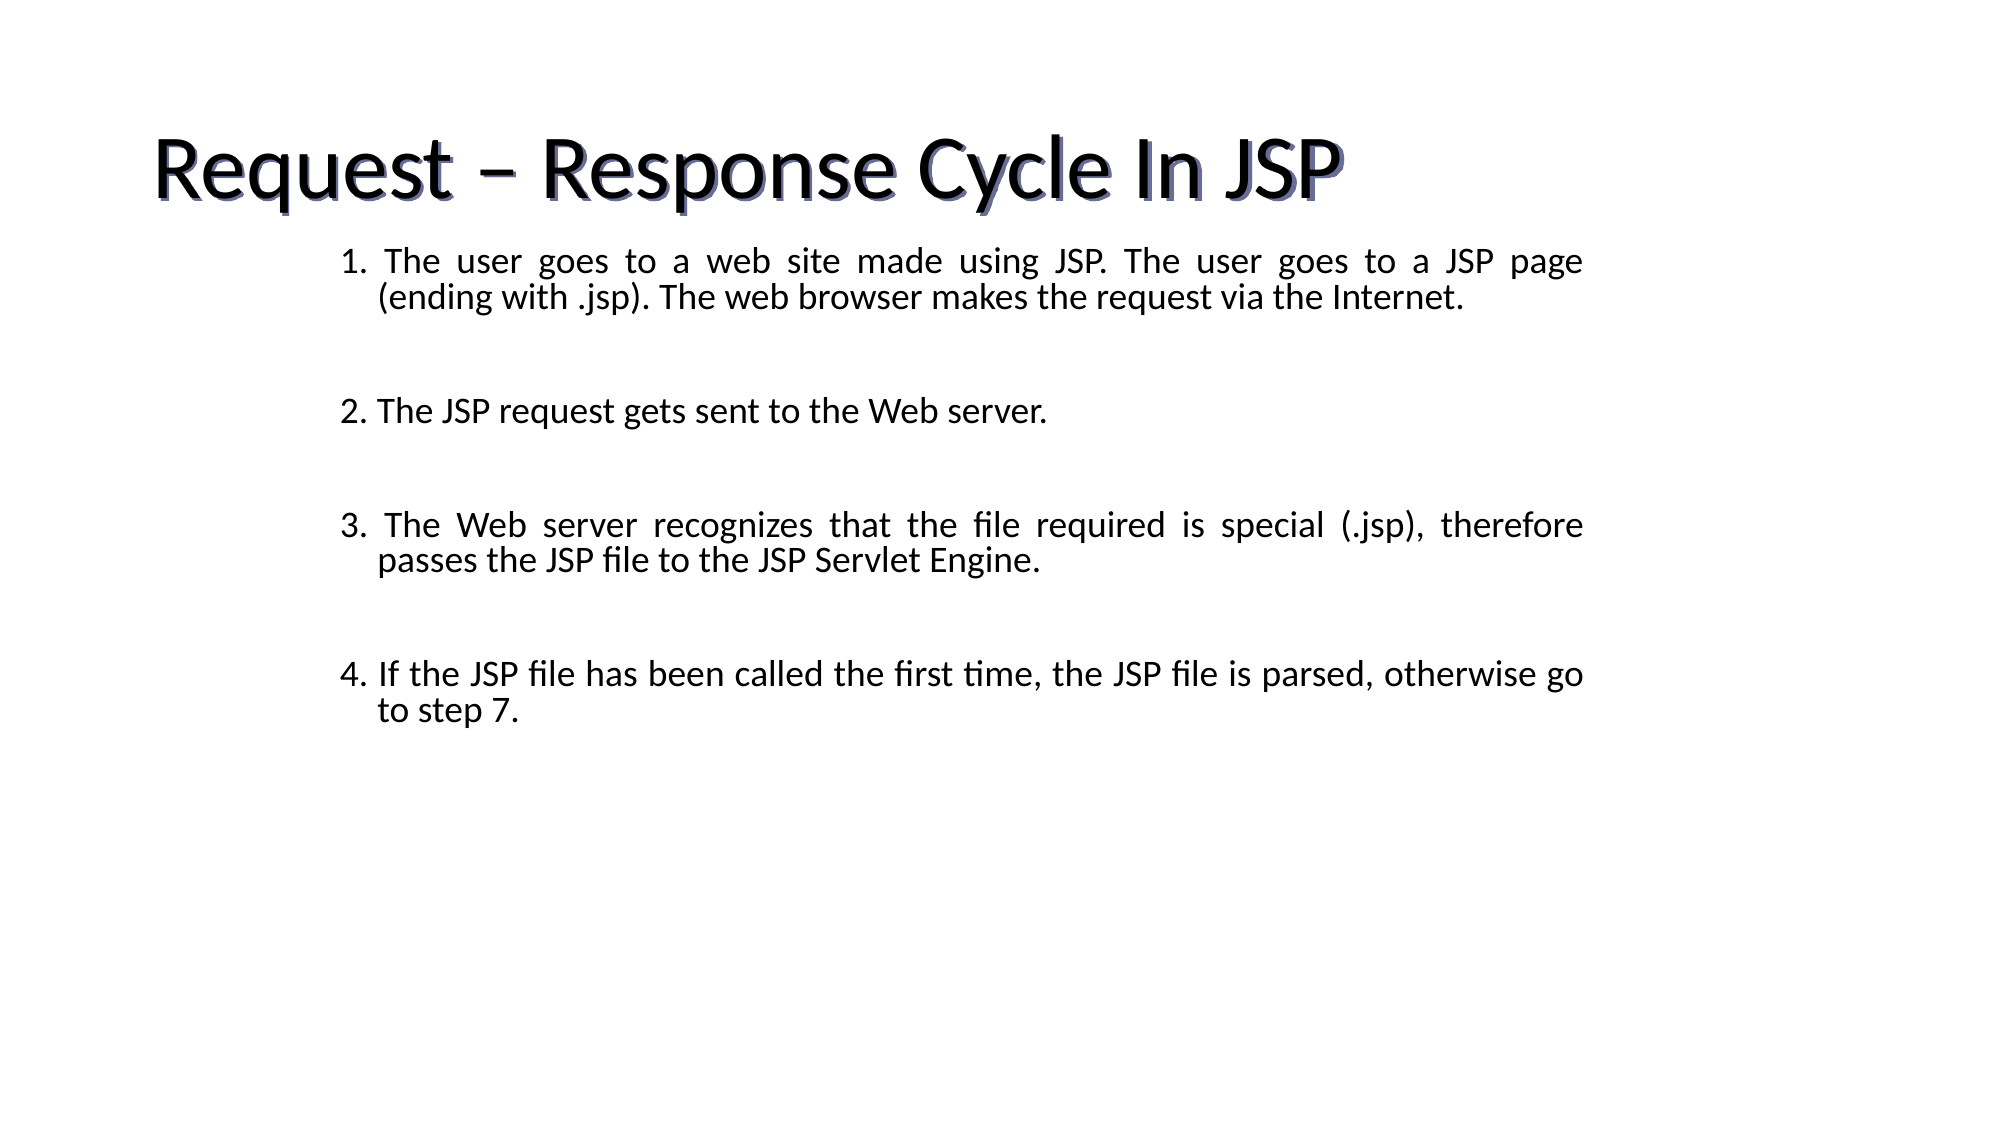

# Request – Response Cycle In JSP
1. The user goes to a web site made using JSP. The user goes to a JSP page (ending with .jsp). The web browser makes the request via the Internet.

2. The JSP request gets sent to the Web server.

3. The Web server recognizes that the file required is special (.jsp), therefore passes the JSP file to the JSP Servlet Engine.

4. If the JSP file has been called the first time, the JSP file is parsed, otherwise go to step 7.